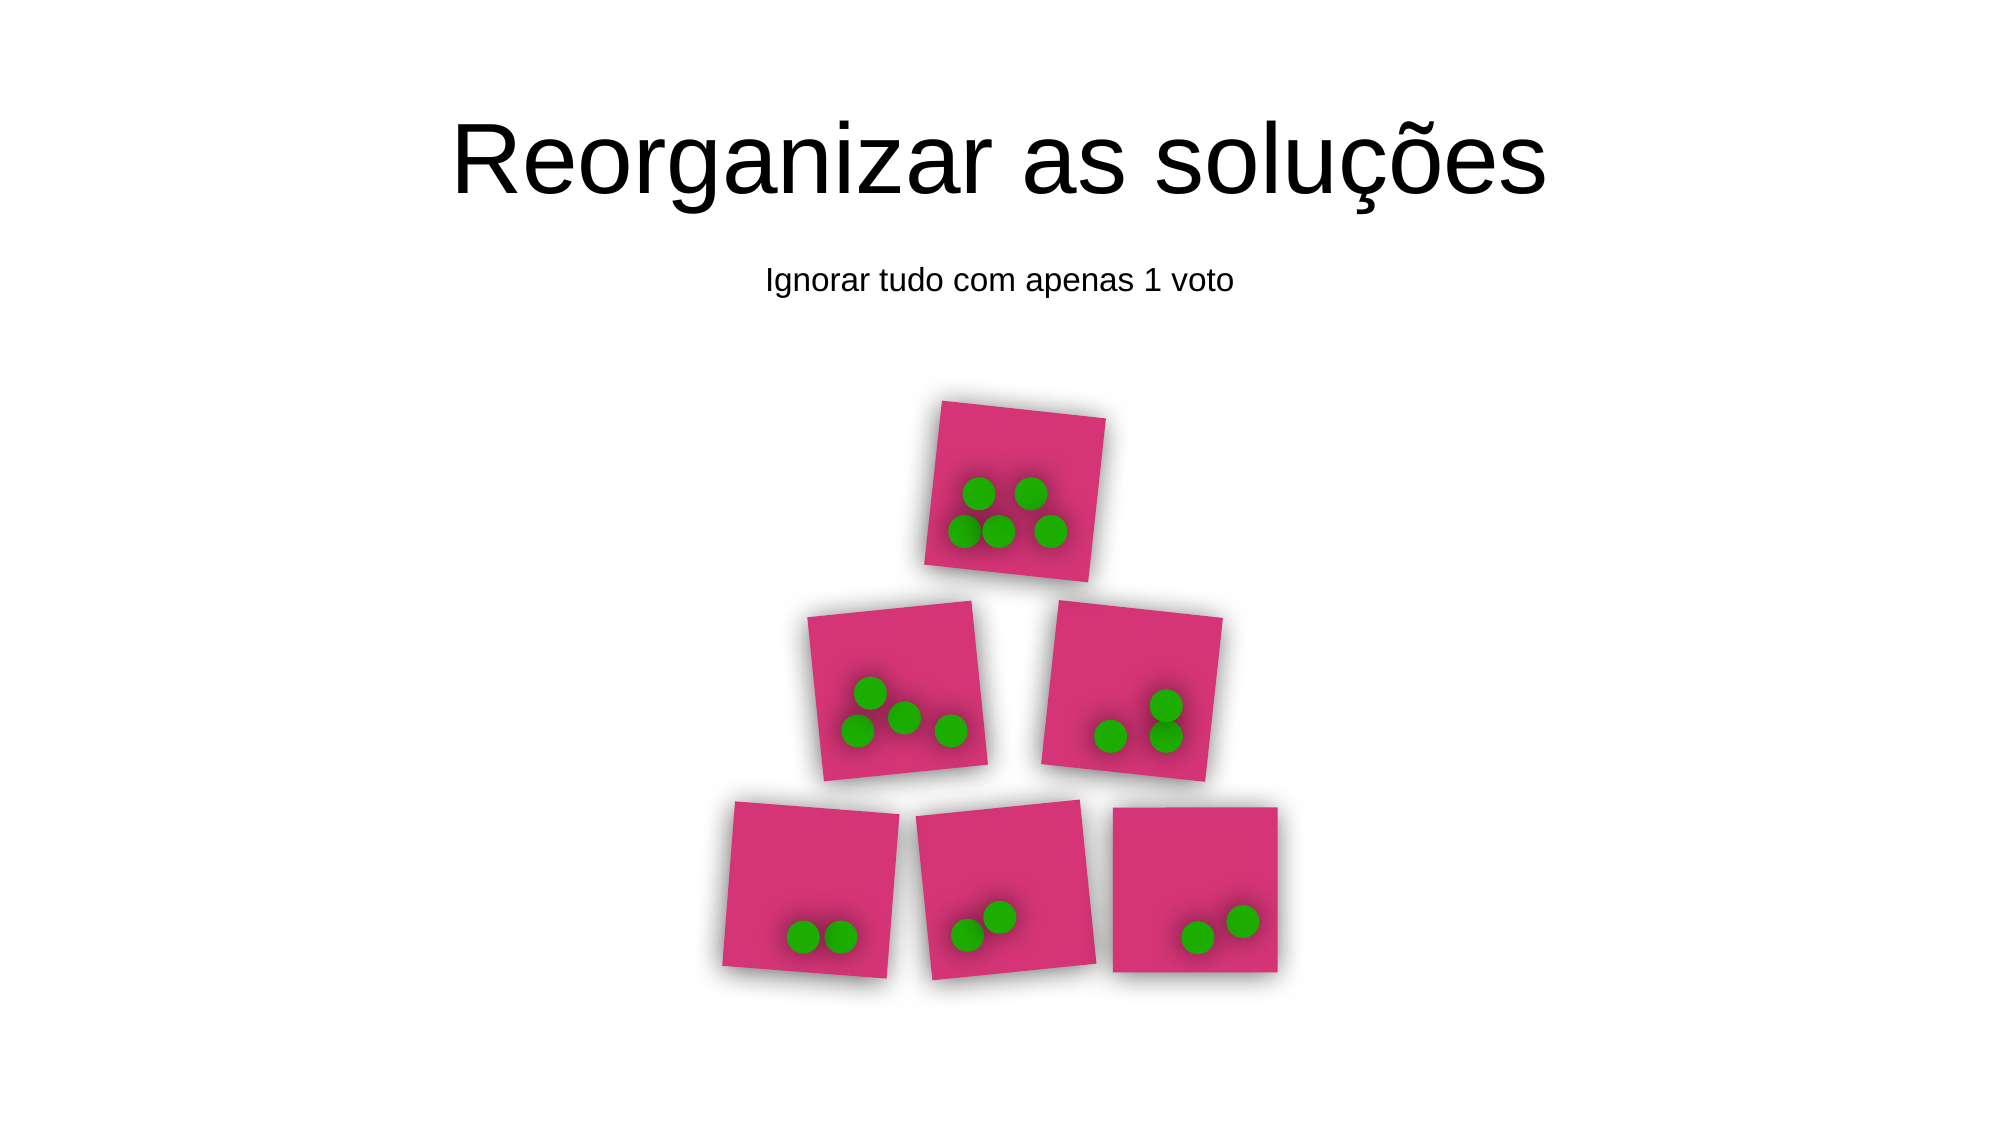

# Reorganizar as soluções
Ignorar tudo com apenas 1 voto